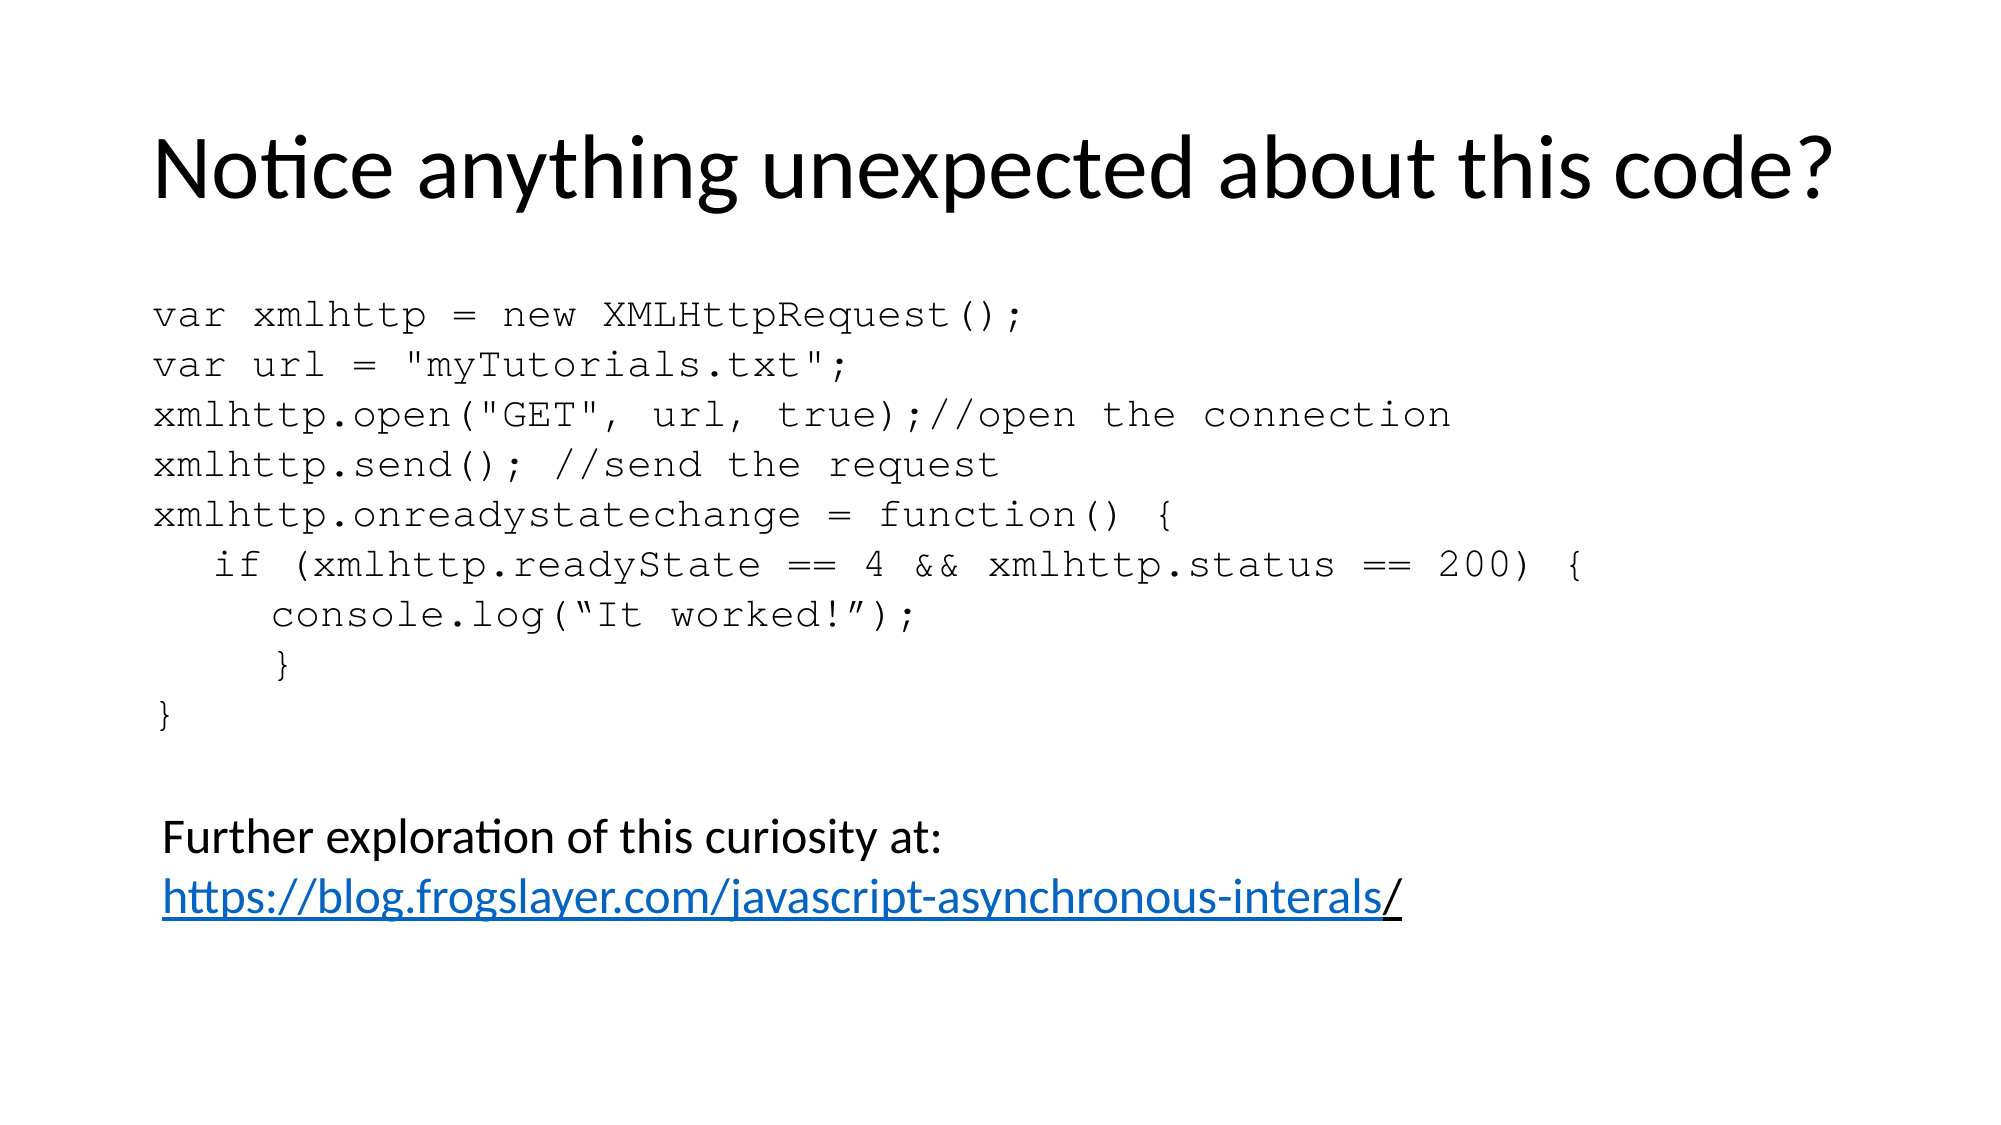

# Notice anything unexpected about this code?
var xmlhttp = new XMLHttpRequest();
var url = "myTutorials.txt";
xmlhttp.open("GET", url, true);//open the connection xmlhttp.send(); //send the request
xmlhttp.onreadystatechange = function() {
if (xmlhttp.readyState == 4 && xmlhttp.status == 200) {
console.log(“It worked!”);
}
}
Further exploration of this curiosity at:
https://blog.frogslayer.com/javascript-asynchronous-interals/